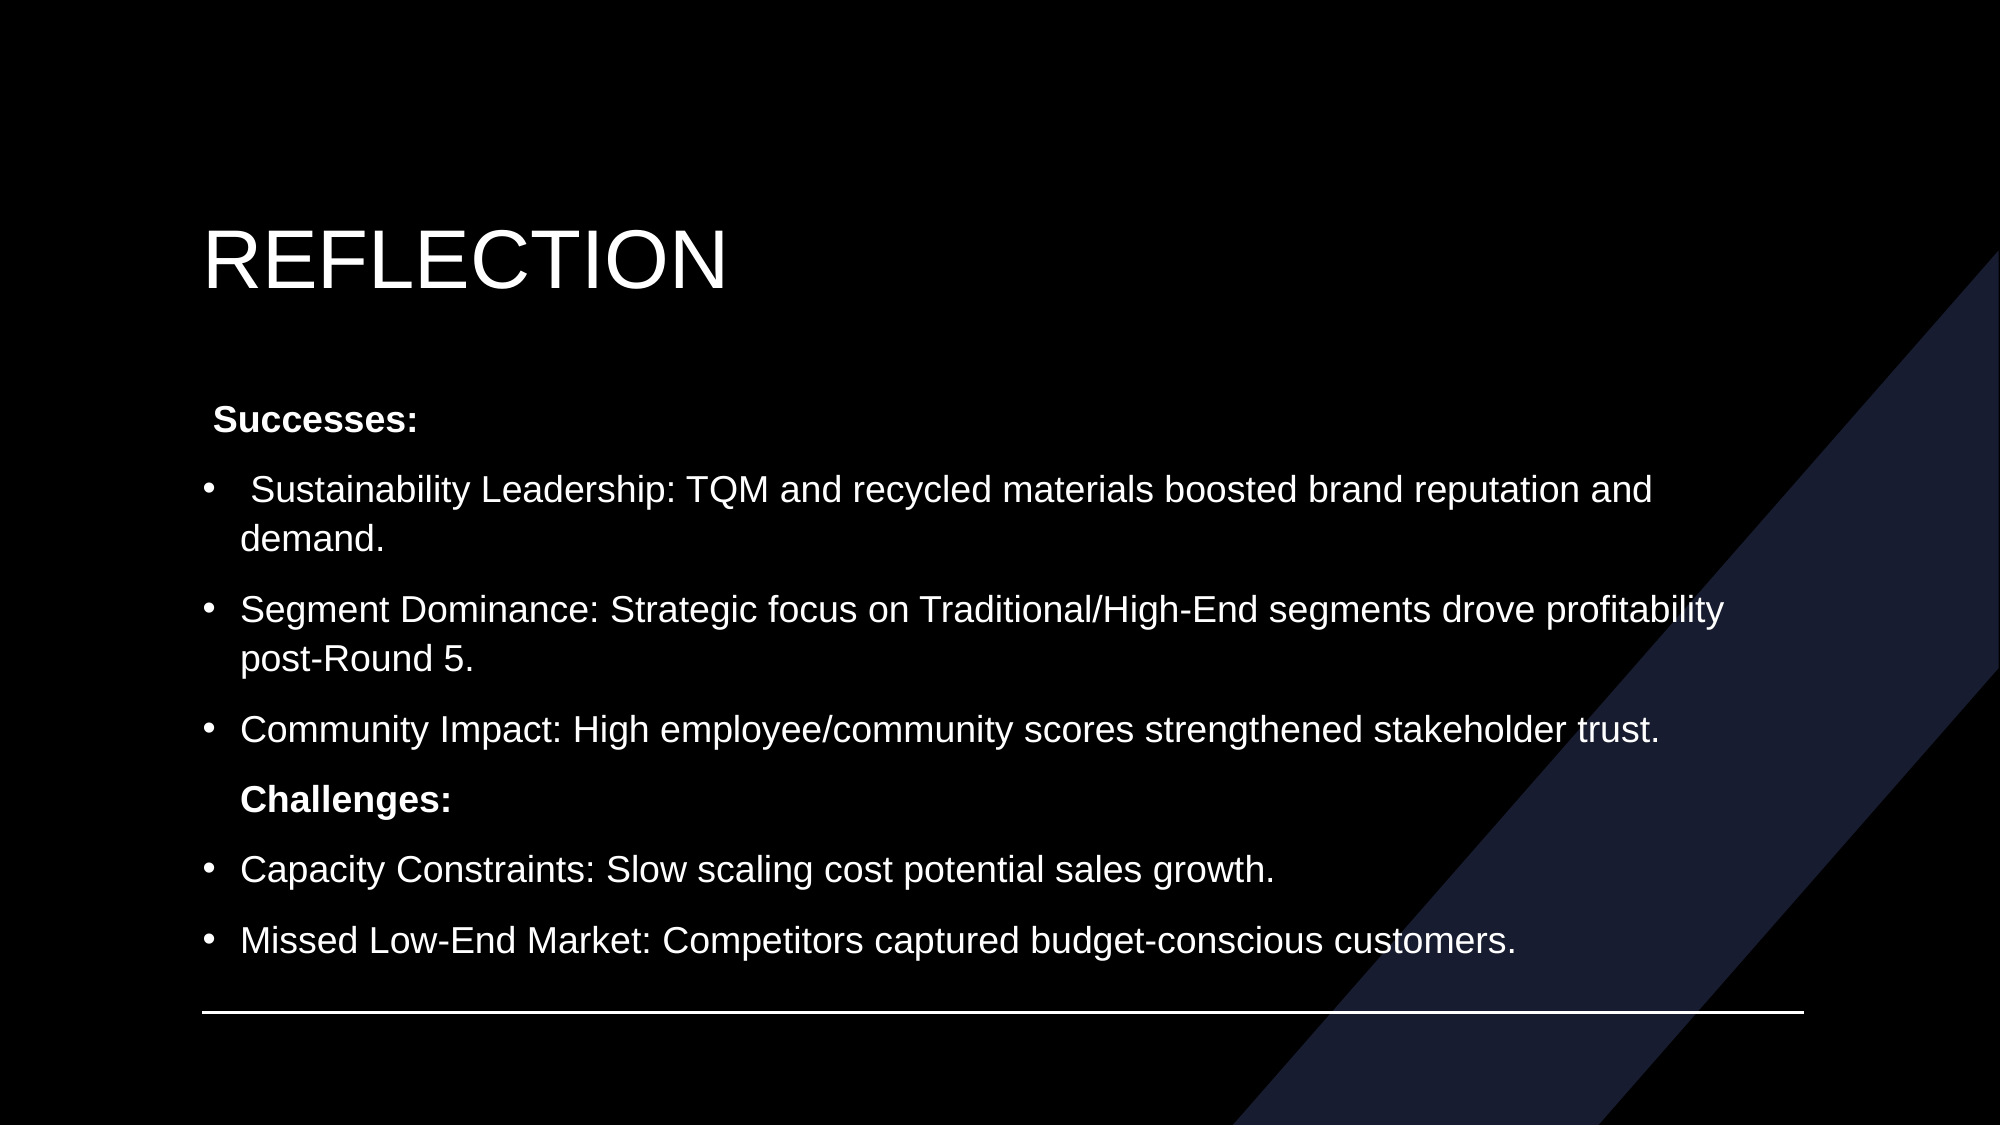

# REFLECTION

 Successes:
 Sustainability Leadership: TQM and recycled materials boosted brand reputation and demand.
Segment Dominance: Strategic focus on Traditional/High-End segments drove profitability post-Round 5.
Community Impact: High employee/community scores strengthened stakeholder trust.
 Challenges:
Capacity Constraints: Slow scaling cost potential sales growth.
Missed Low-End Market: Competitors captured budget-conscious customers.

21